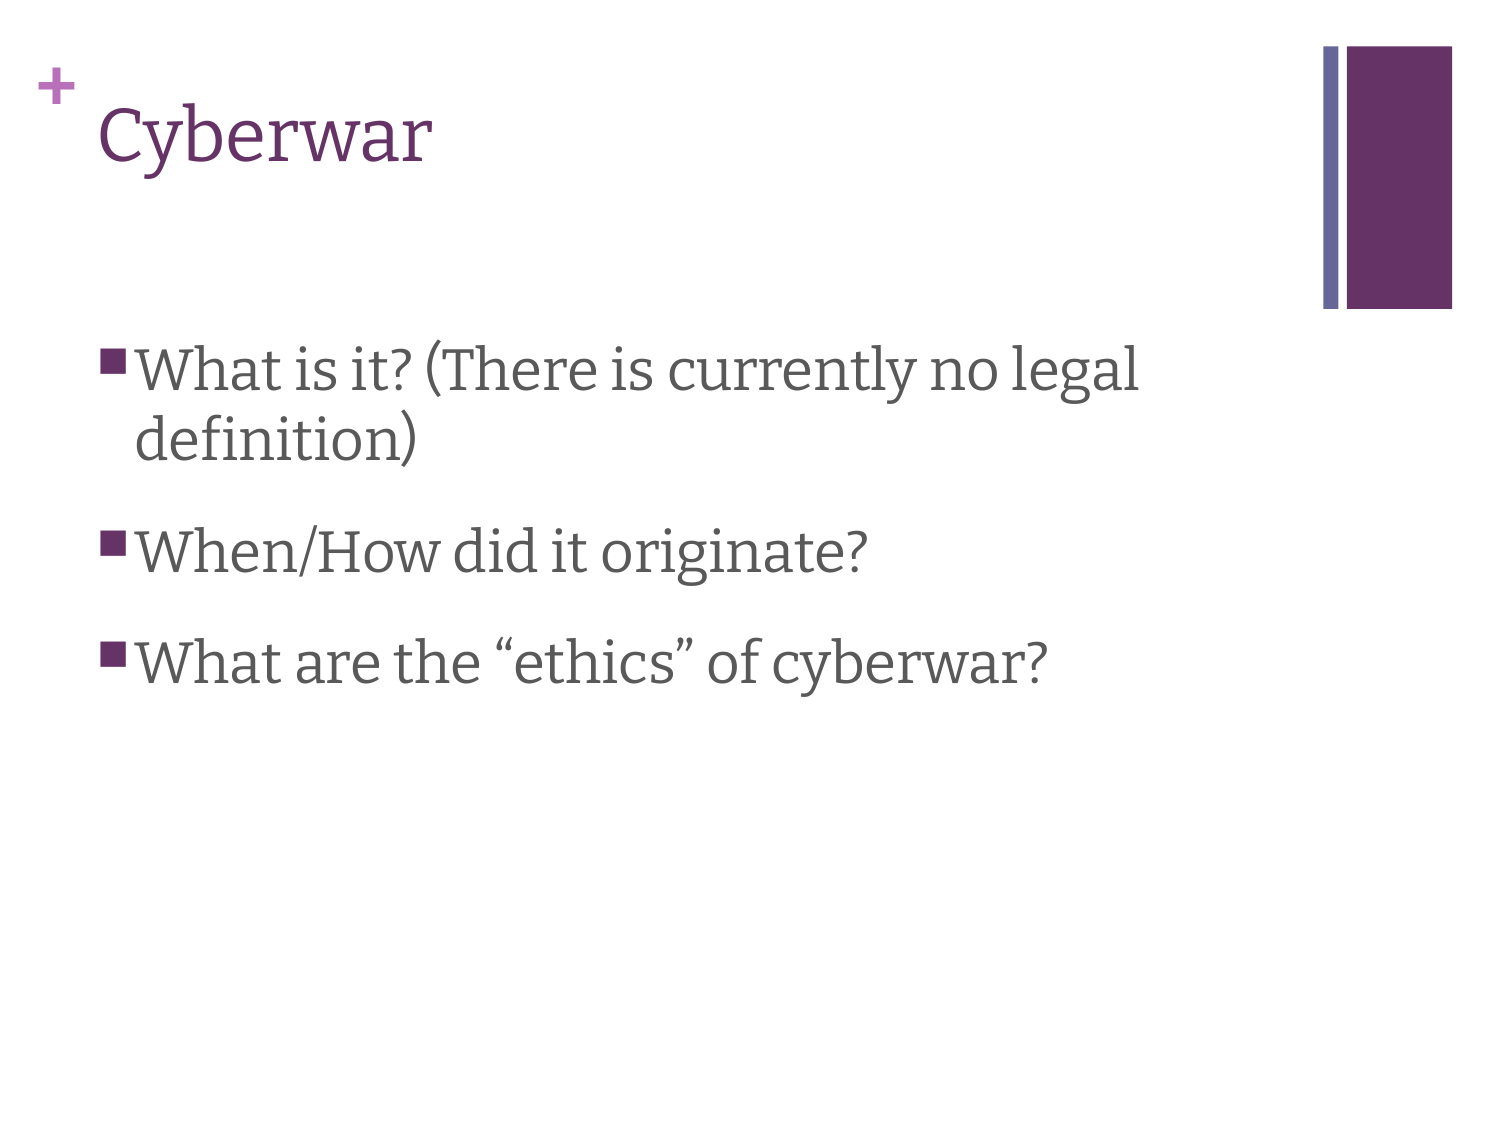

# Cyberwar
What is it? (There is currently no legal definition)
When/How did it originate?
What are the “ethics” of cyberwar?